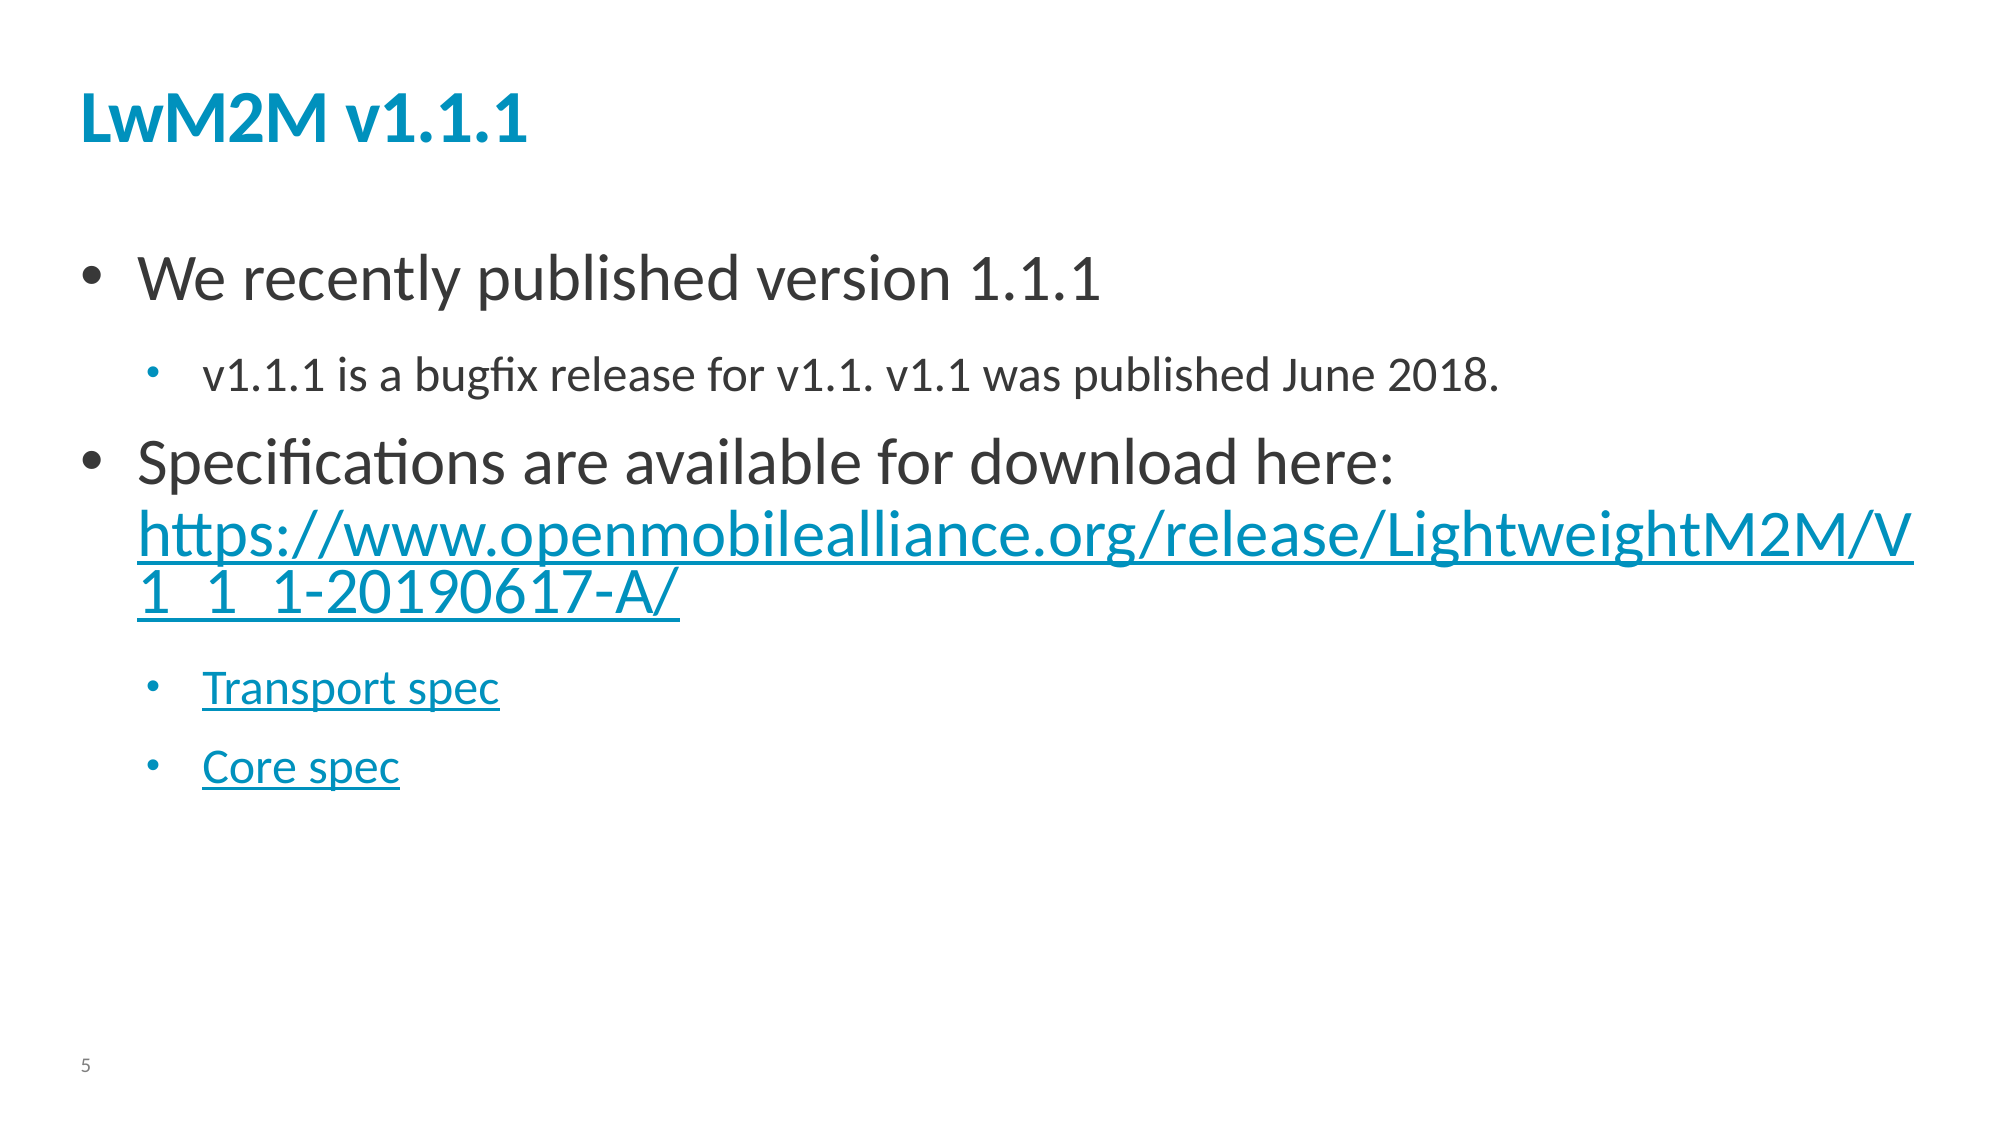

# LwM2M v1.1.1
We recently published version 1.1.1
v1.1.1 is a bugfix release for v1.1. v1.1 was published June 2018.
Specifications are available for download here: https://www.openmobilealliance.org/release/LightweightM2M/V1_1_1-20190617-A/
Transport spec
Core spec